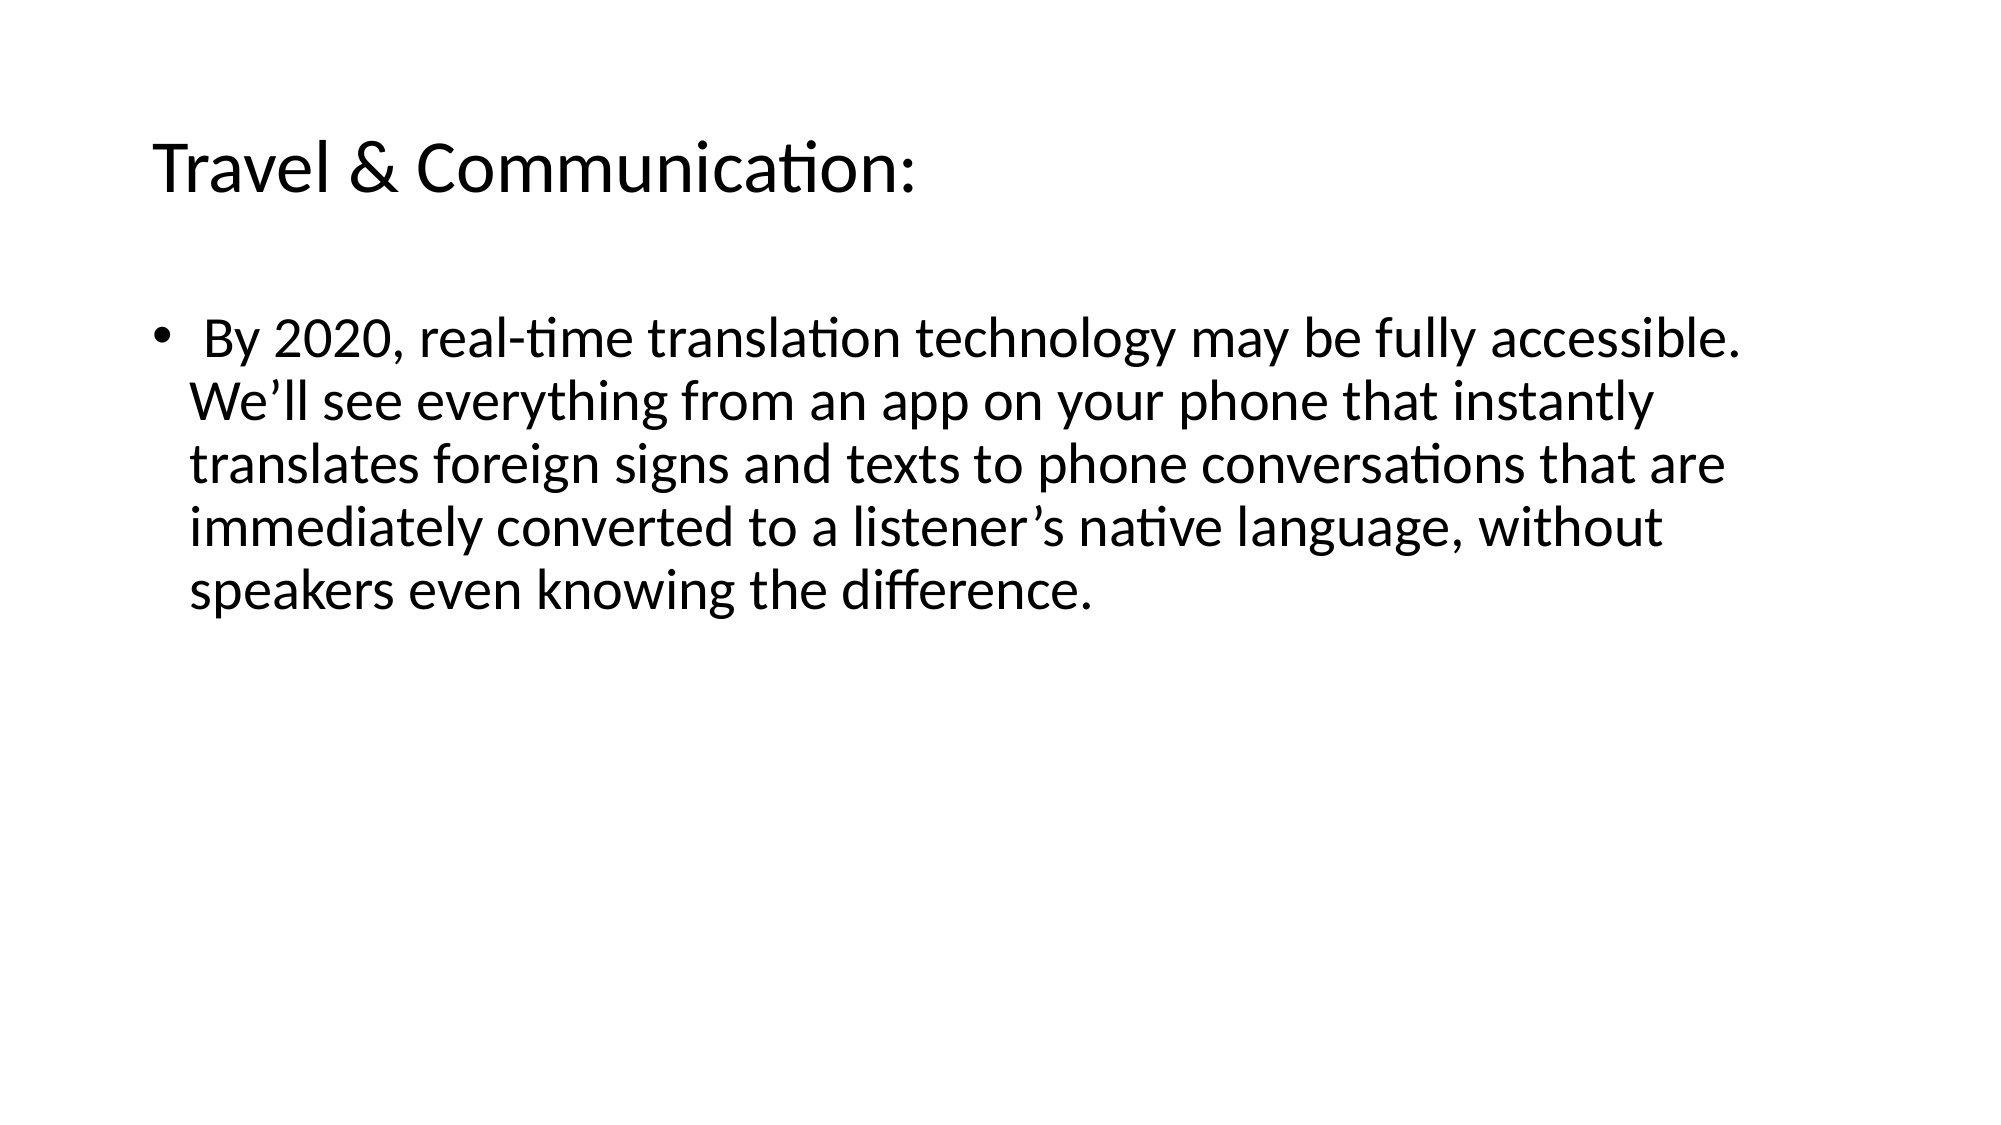

# Travel & Communication:
 By 2020, real-time translation technology may be fully accessible. We’ll see everything from an app on your phone that instantly translates foreign signs and texts to phone conversations that are immediately converted to a listener’s native language, without speakers even knowing the difference.